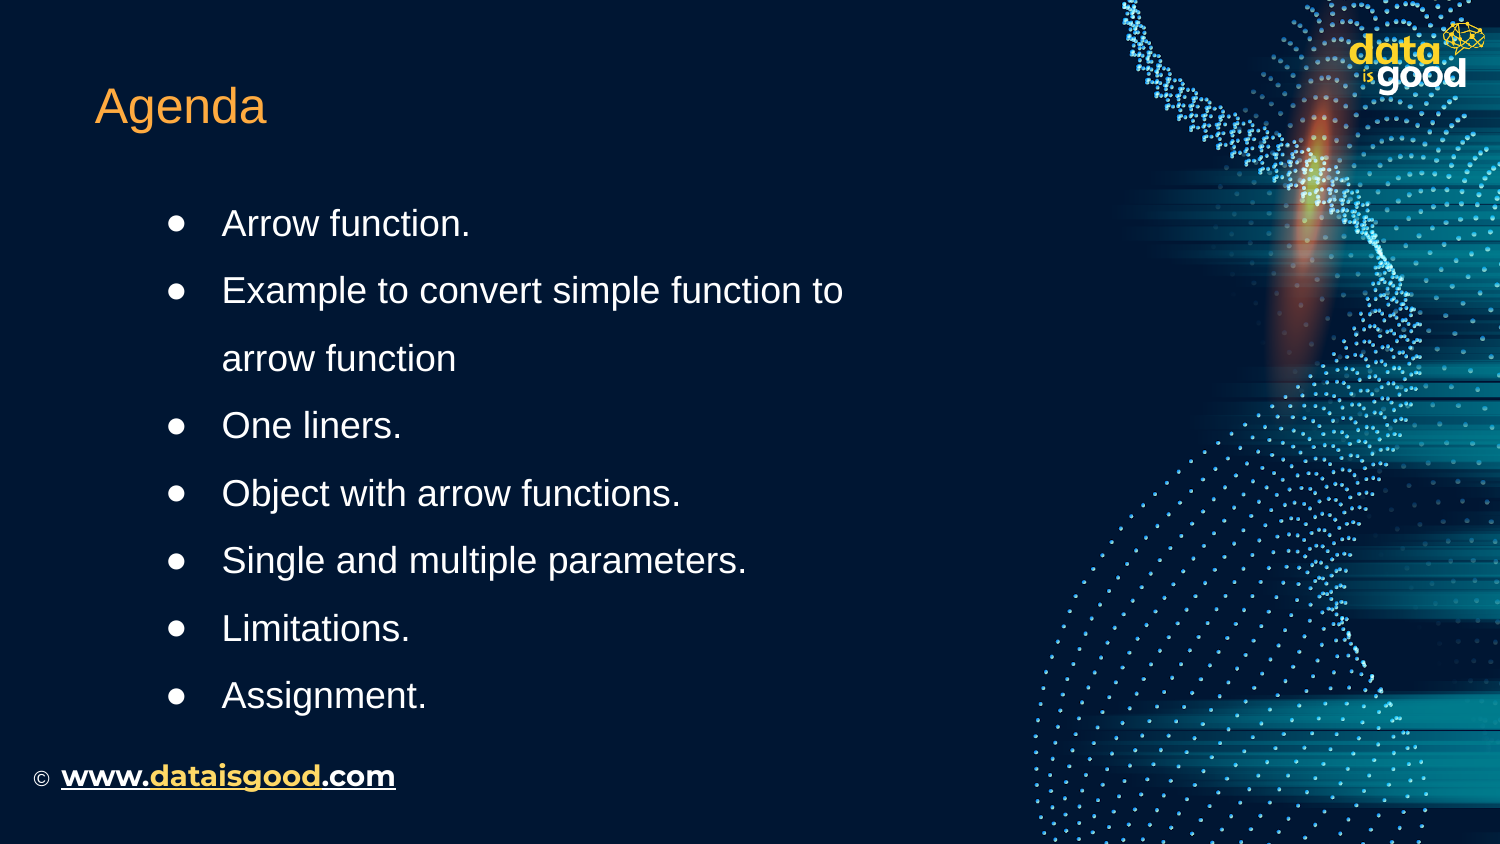

# Agenda
Arrow function.
Example to convert simple function to arrow function
One liners.
Object with arrow functions.
Single and multiple parameters.
Limitations.
Assignment.